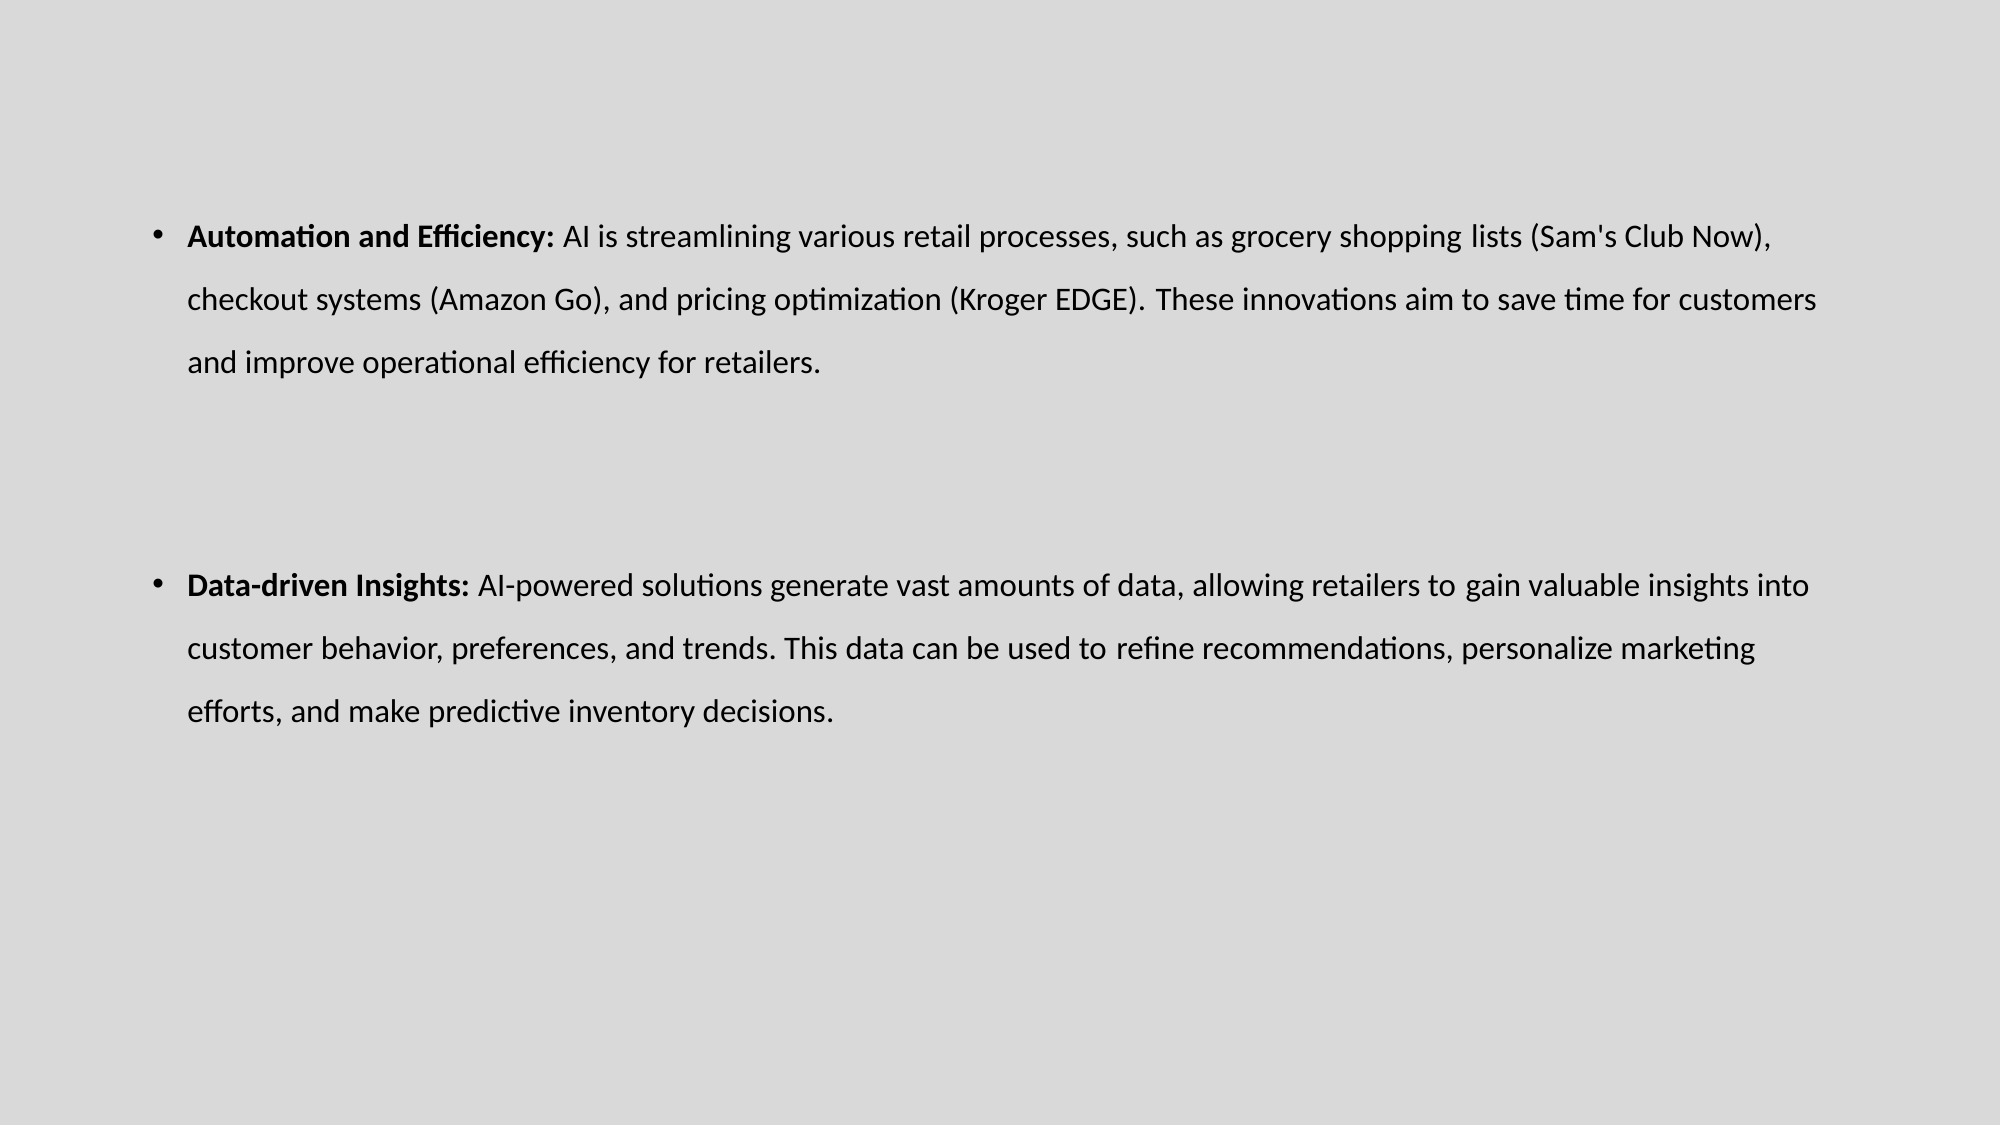

Automation and Efficiency: AI is streamlining various retail processes, such as grocery shopping lists (Sam's Club Now), checkout systems (Amazon Go), and pricing optimization (Kroger EDGE). These innovations aim to save time for customers and improve operational efficiency for retailers.

Data-driven Insights: AI-powered solutions generate vast amounts of data, allowing retailers to gain valuable insights into customer behavior, preferences, and trends. This data can be used to refine recommendations, personalize marketing efforts, and make predictive inventory decisions.